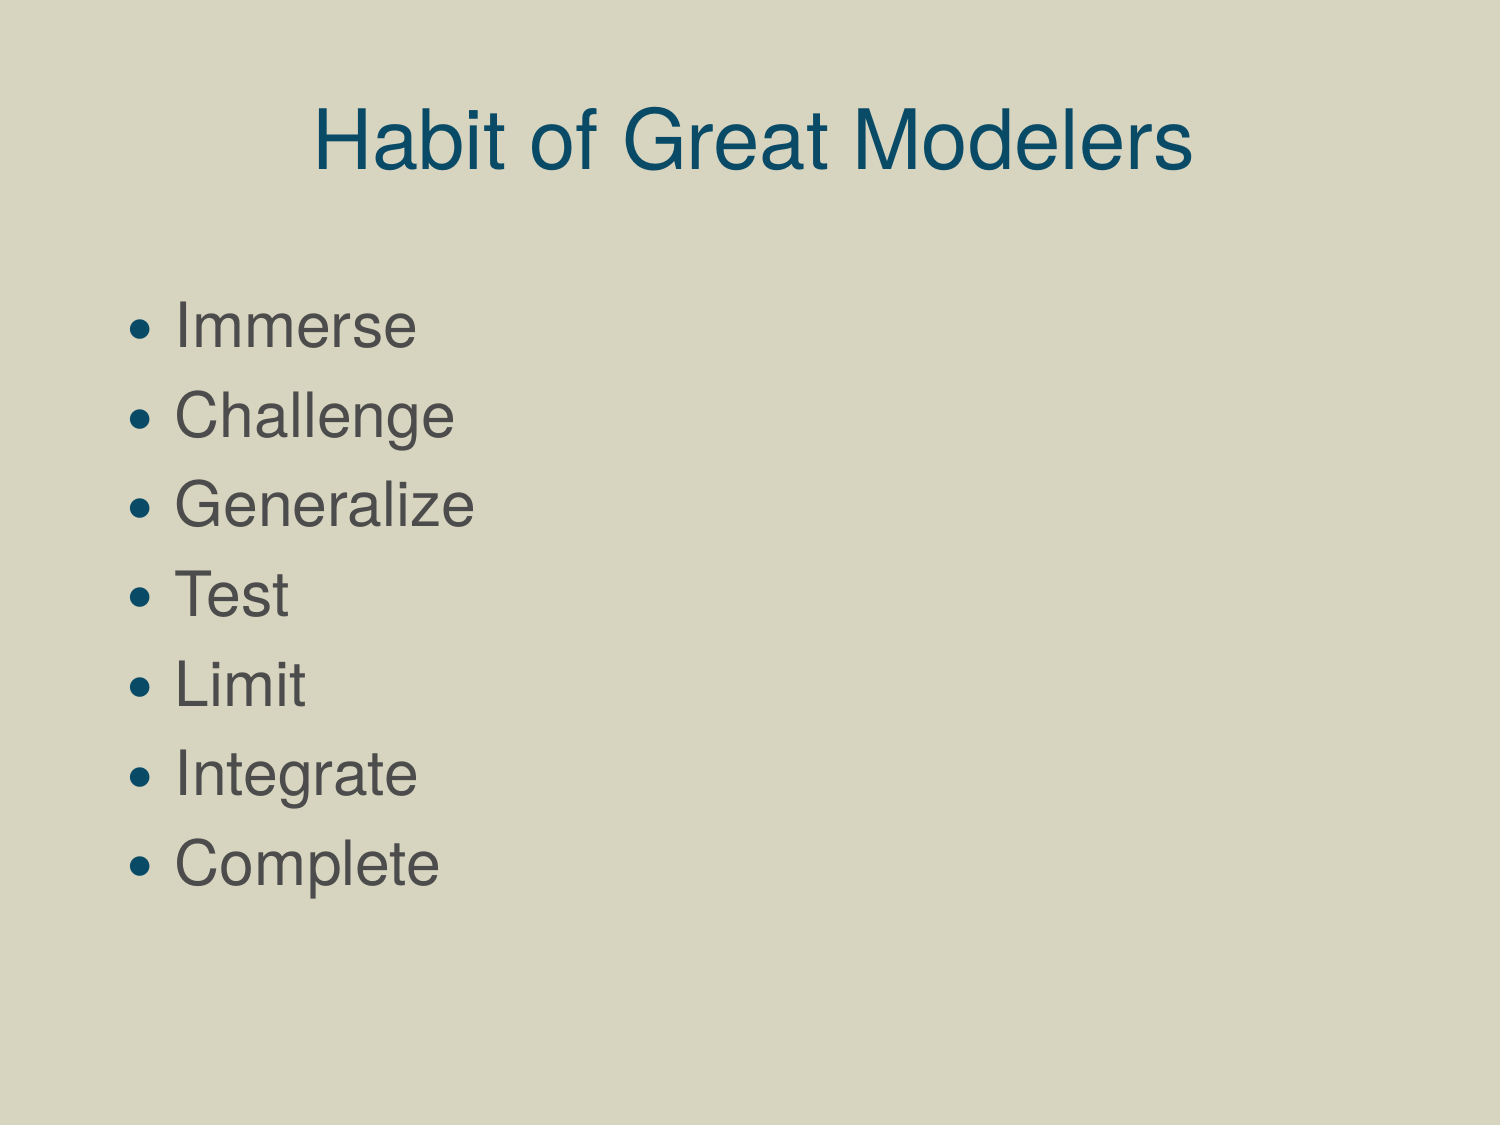

# Habit of Great Modelers
Immerse
Challenge
Generalize
Test
Limit
Integrate
Complete